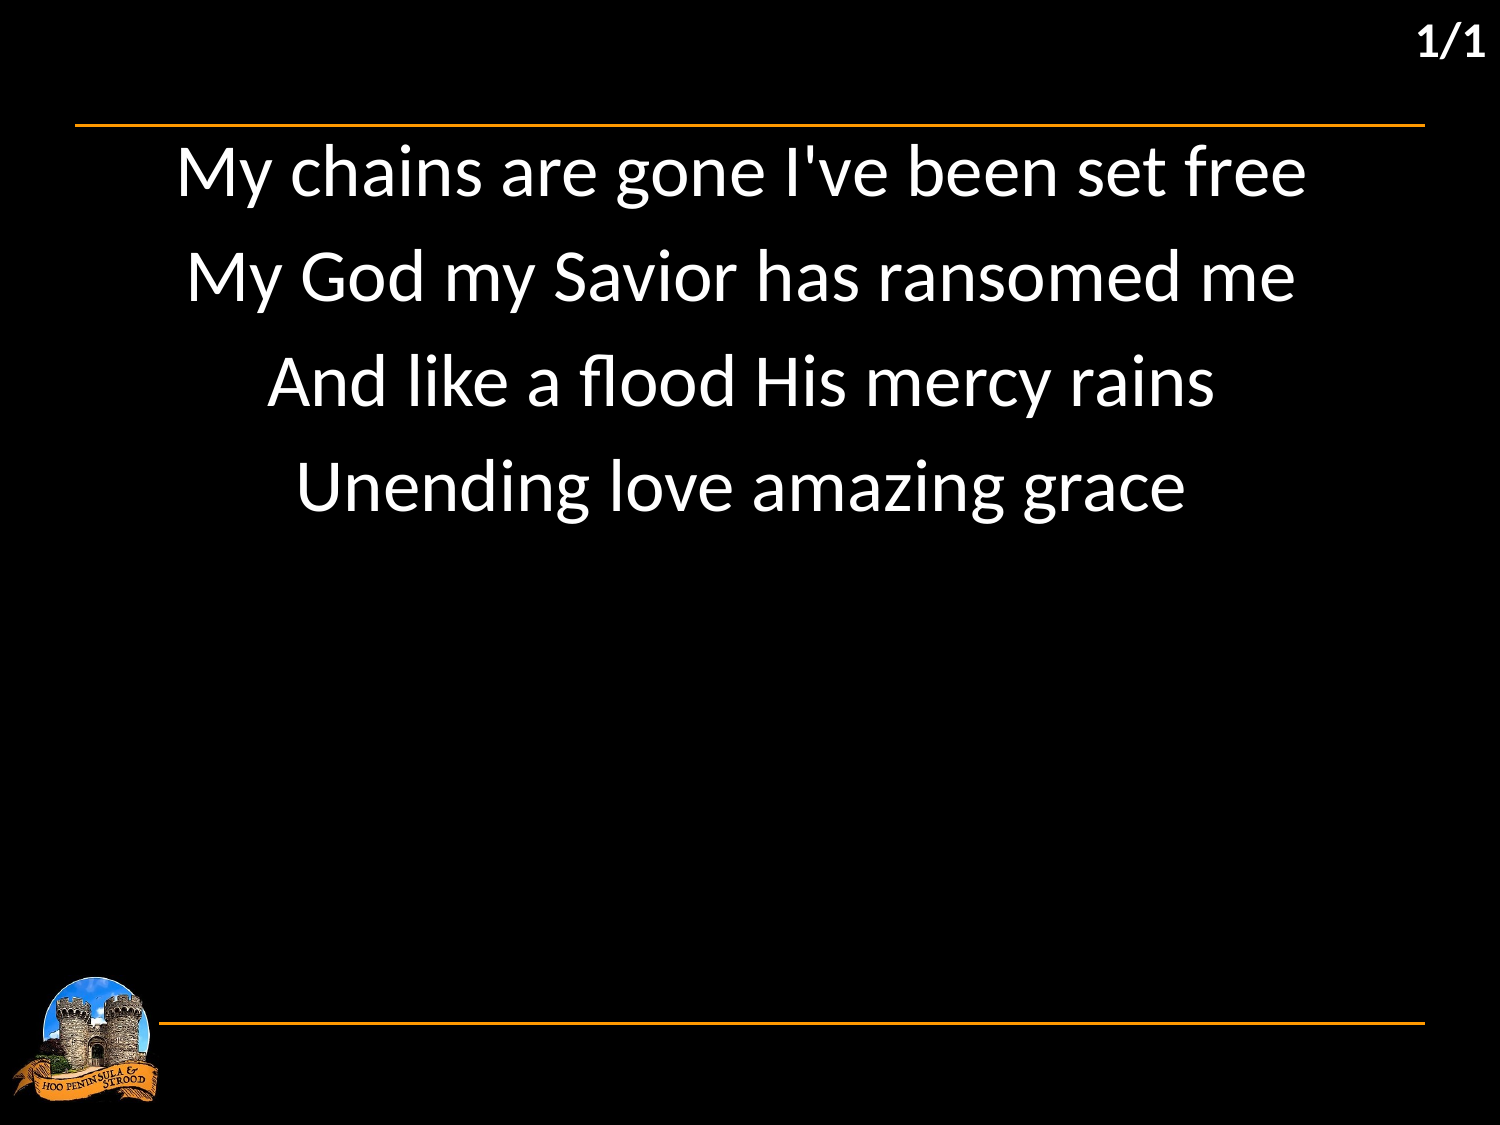

1/1
My chains are gone I've been set free
My God my Savior has ransomed me
And like a flood His mercy rains
Unending love amazing grace